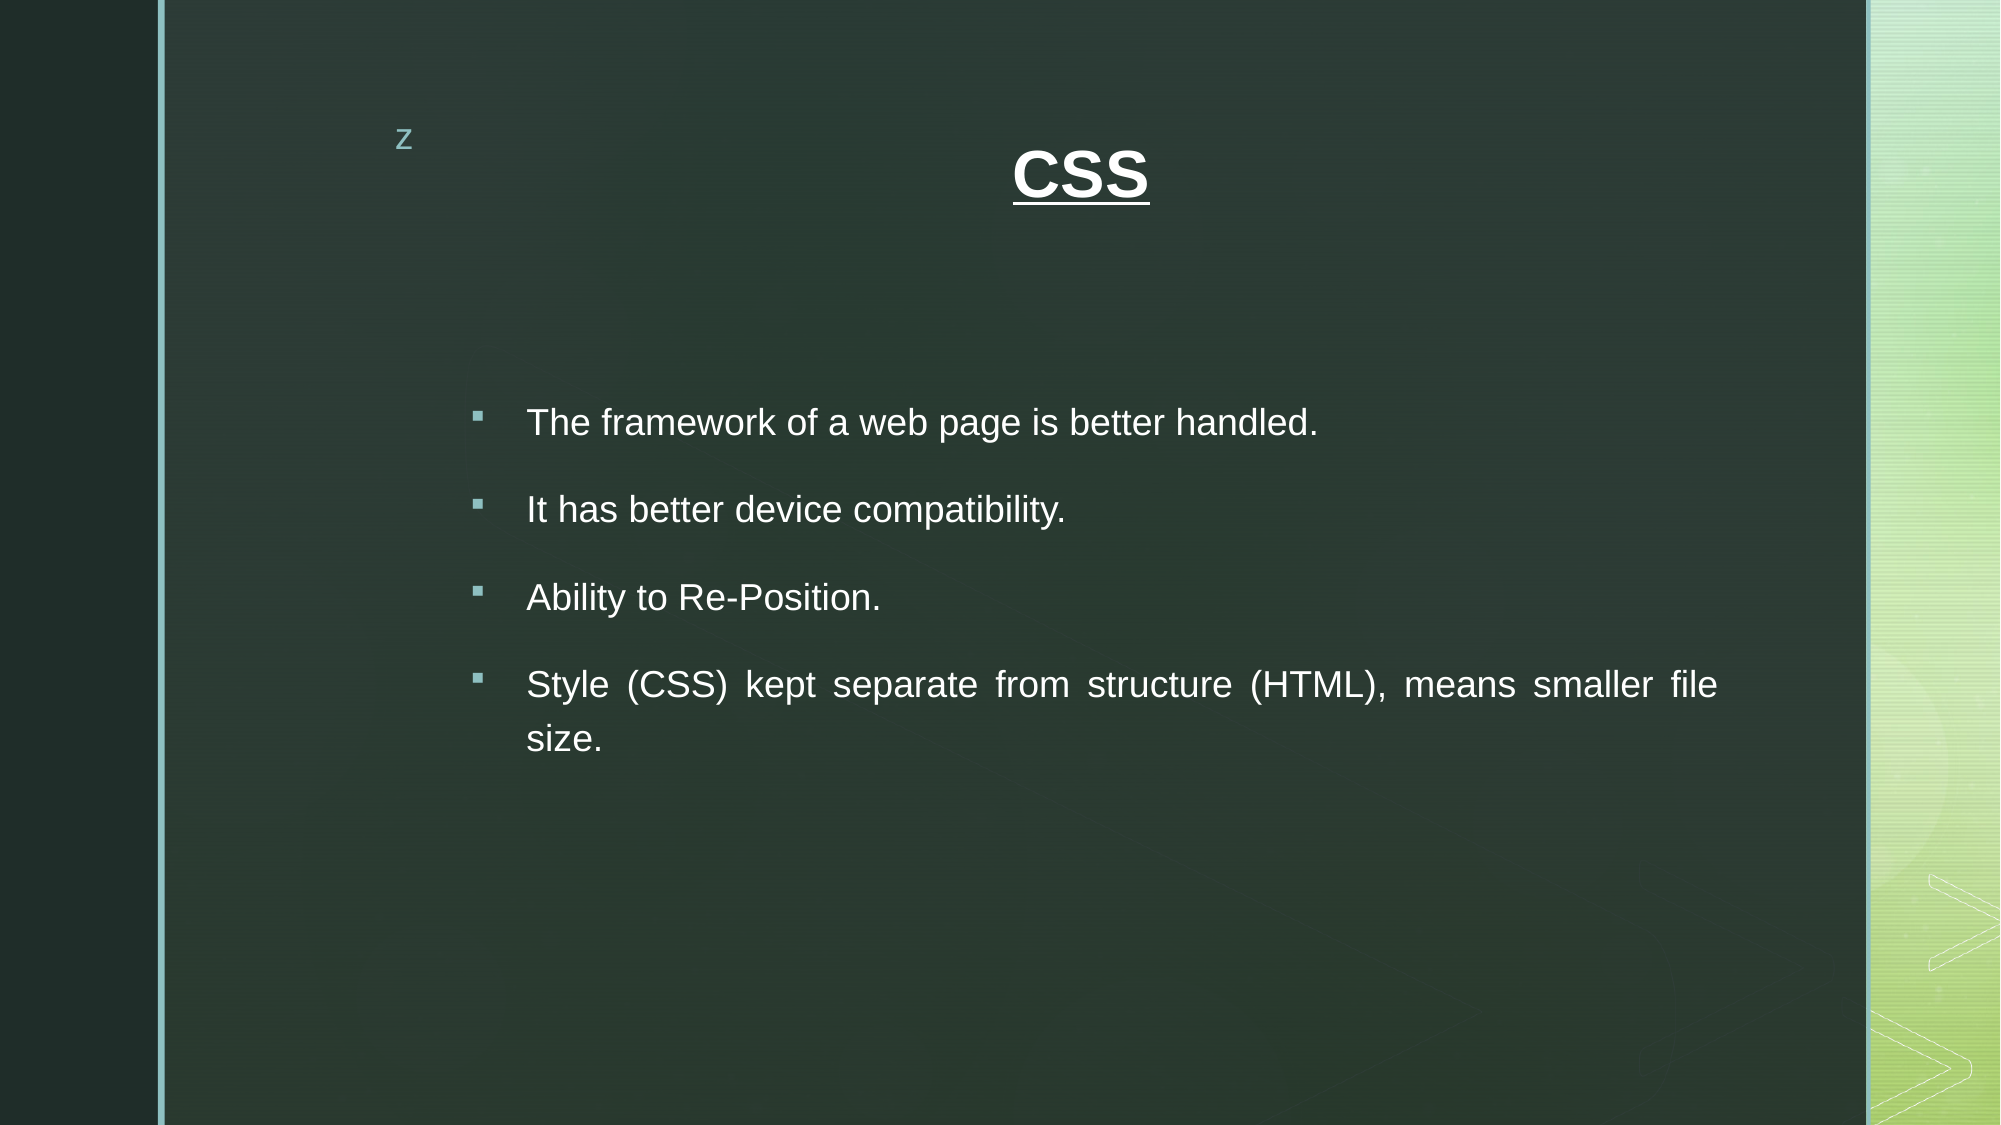

# CSS
The framework of a web page is better handled.
It has better device compatibility.
Ability to Re-Position.
Style (CSS) kept separate from structure (HTML), means smaller file size.